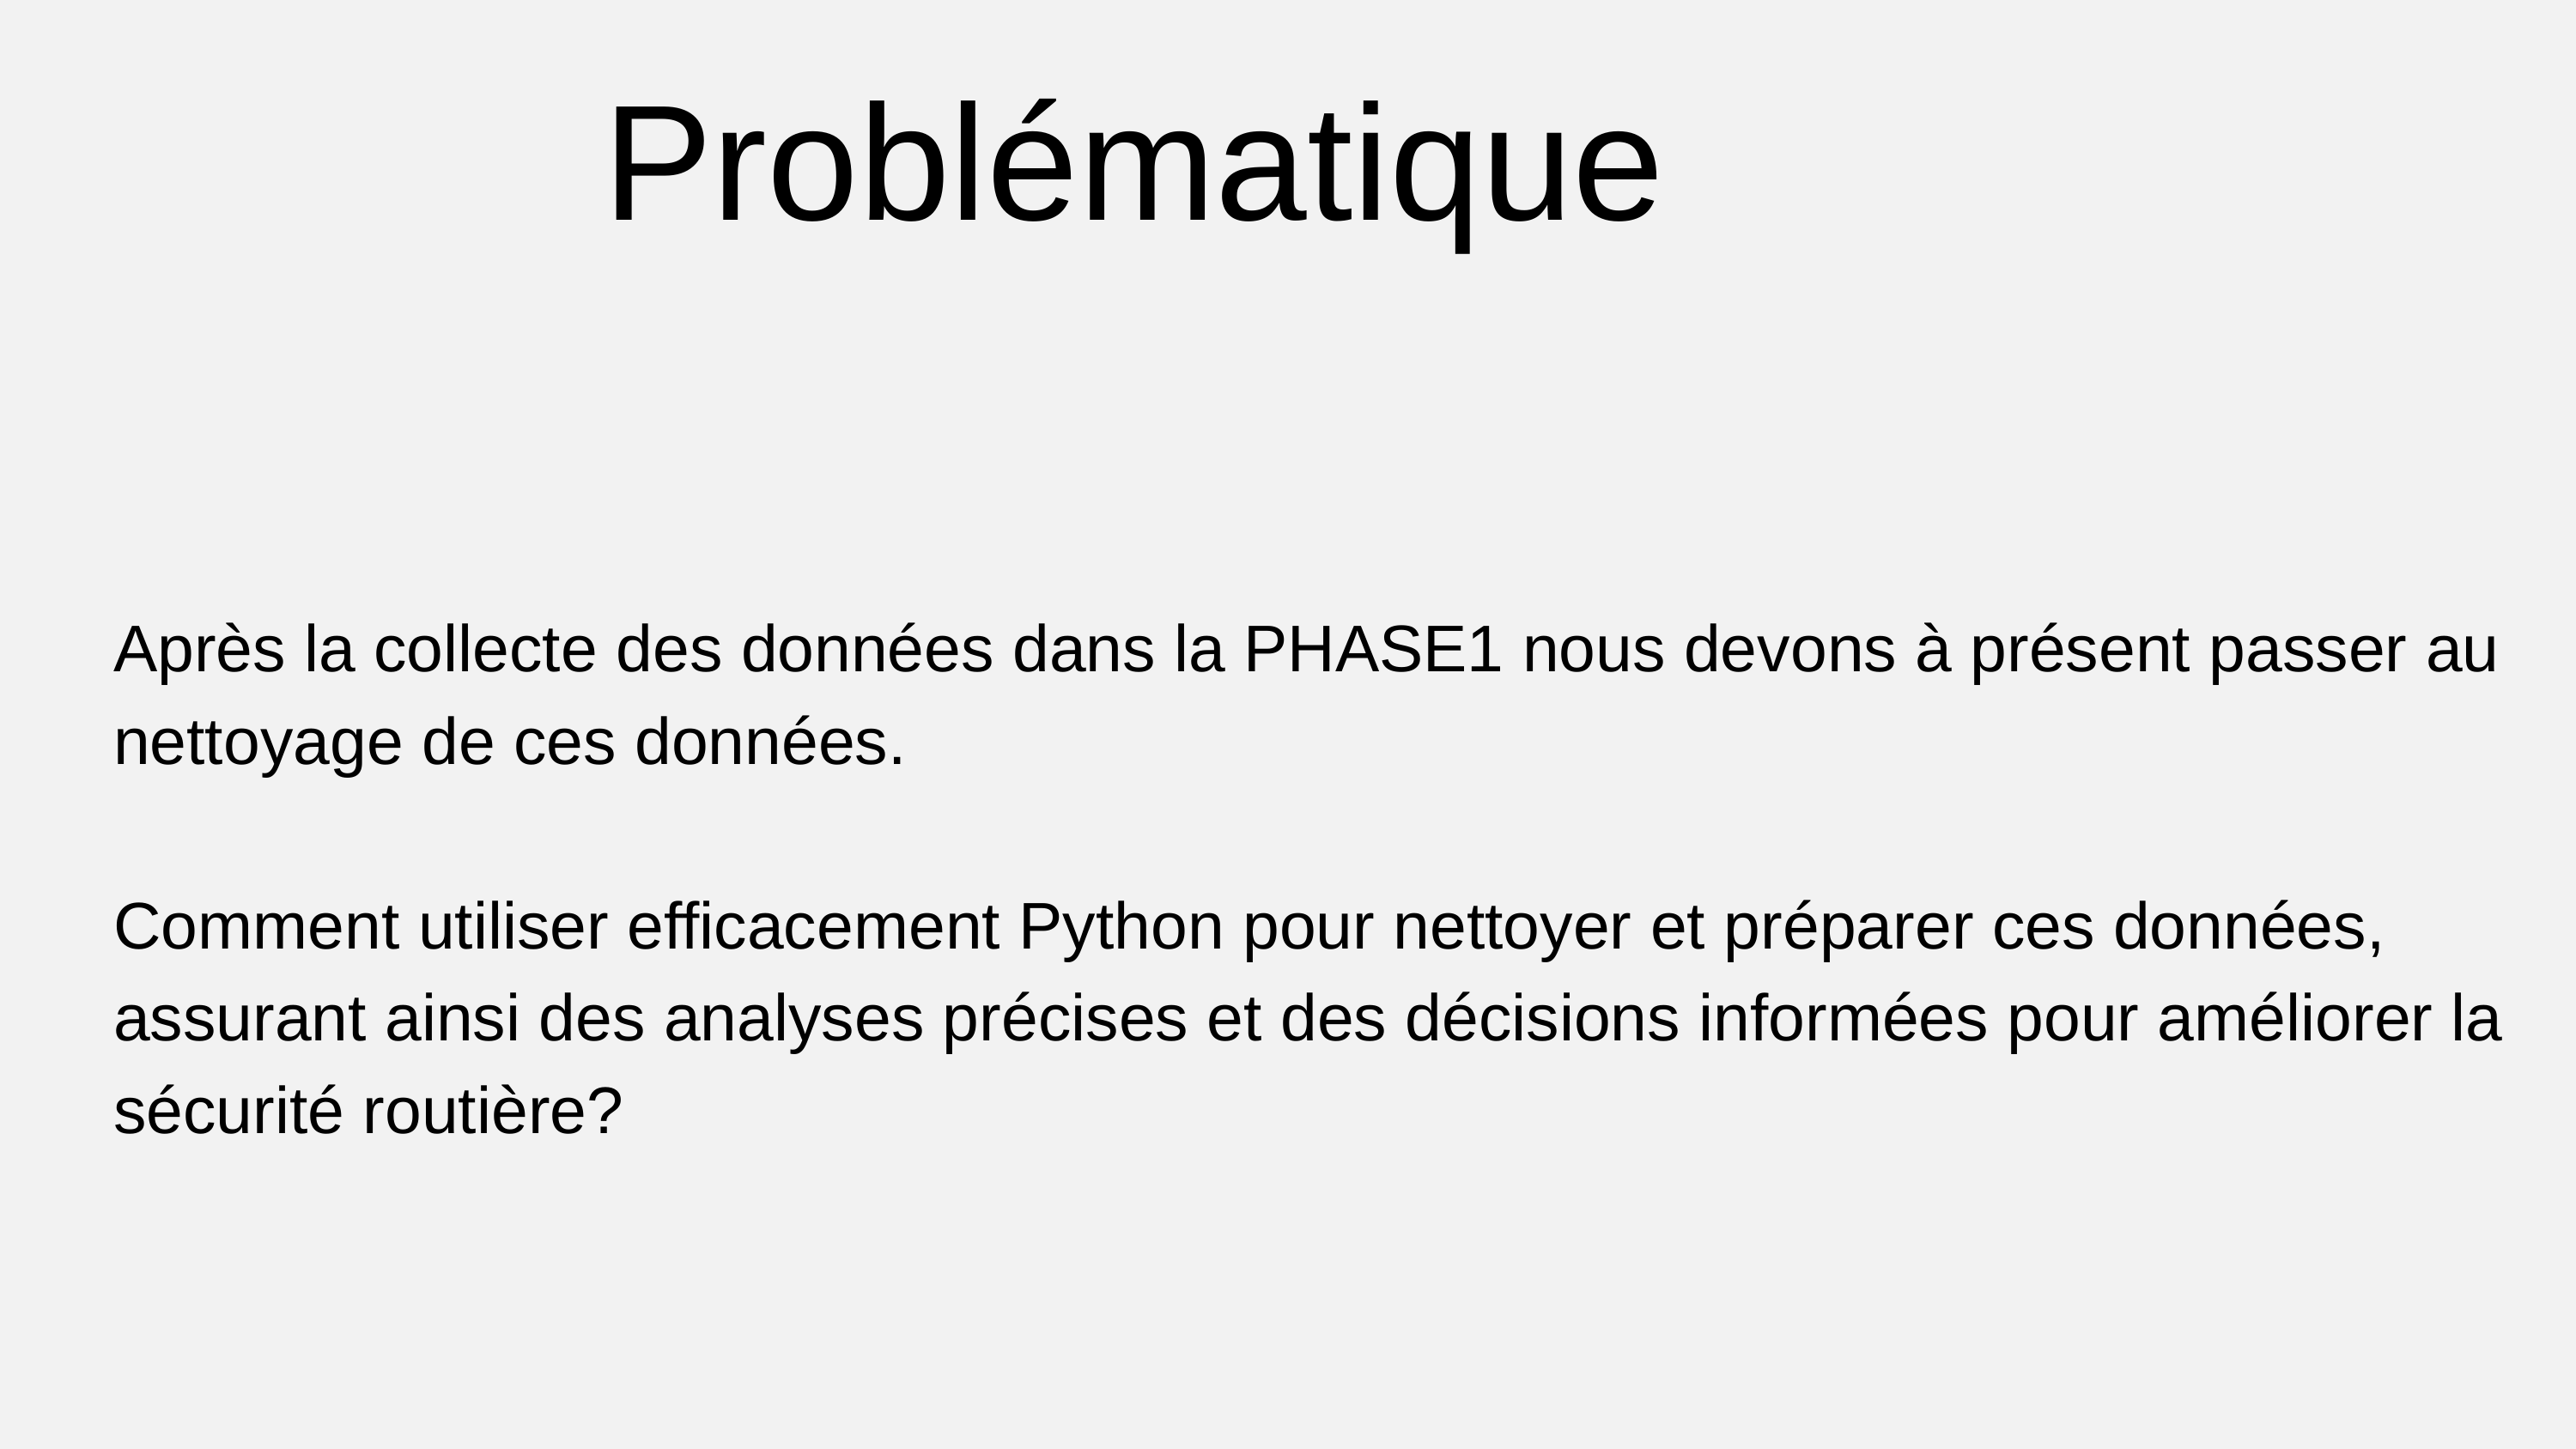

Problématique

Après la collecte des données dans la PHASE1 nous devons à présent passer au nettoyage de ces données.

Comment utiliser efficacement Python pour nettoyer et préparer ces données, assurant ainsi des analyses précises et des décisions informées pour améliorer la sécurité routière?